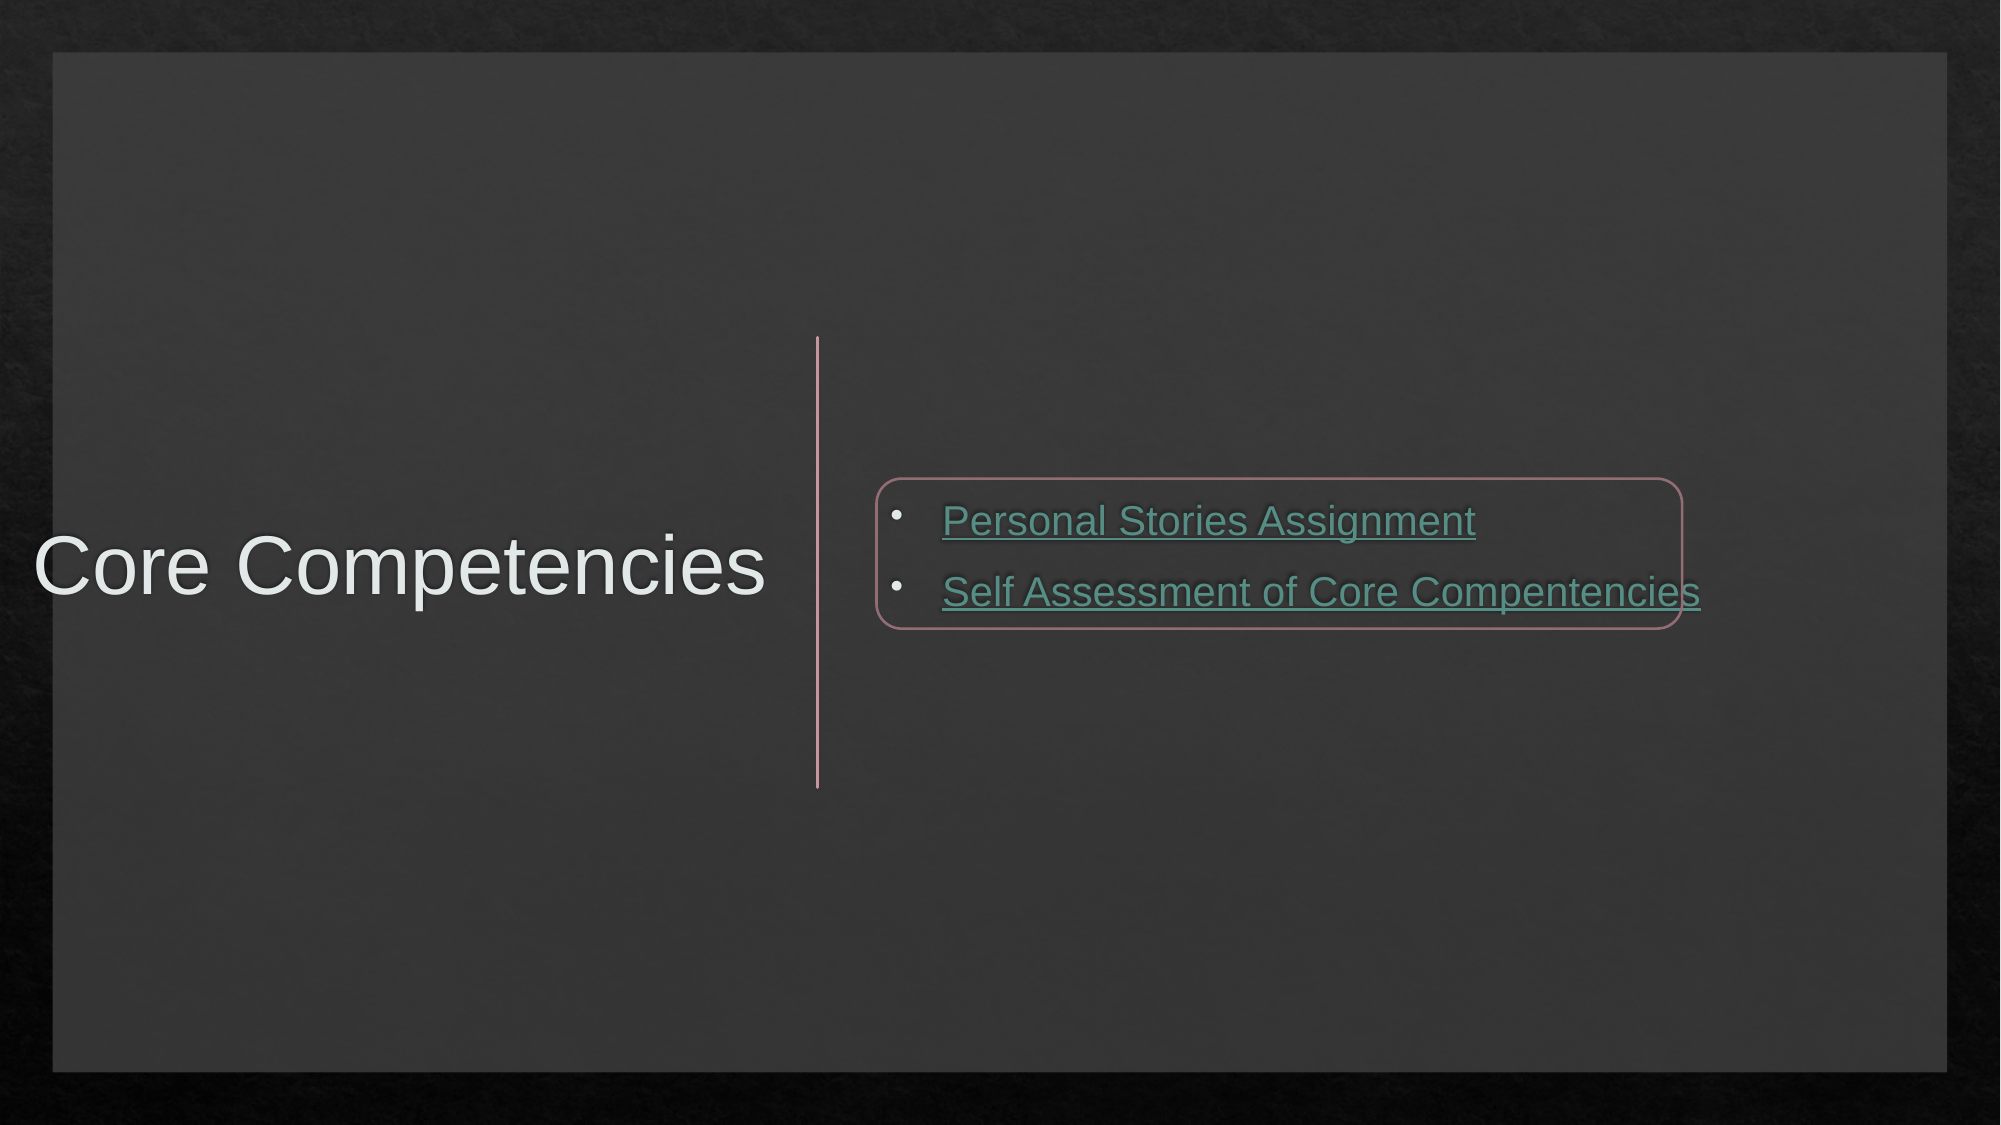

Personal Stories Assignment
Self Assessment of Core Compentencies
# Core Competencies